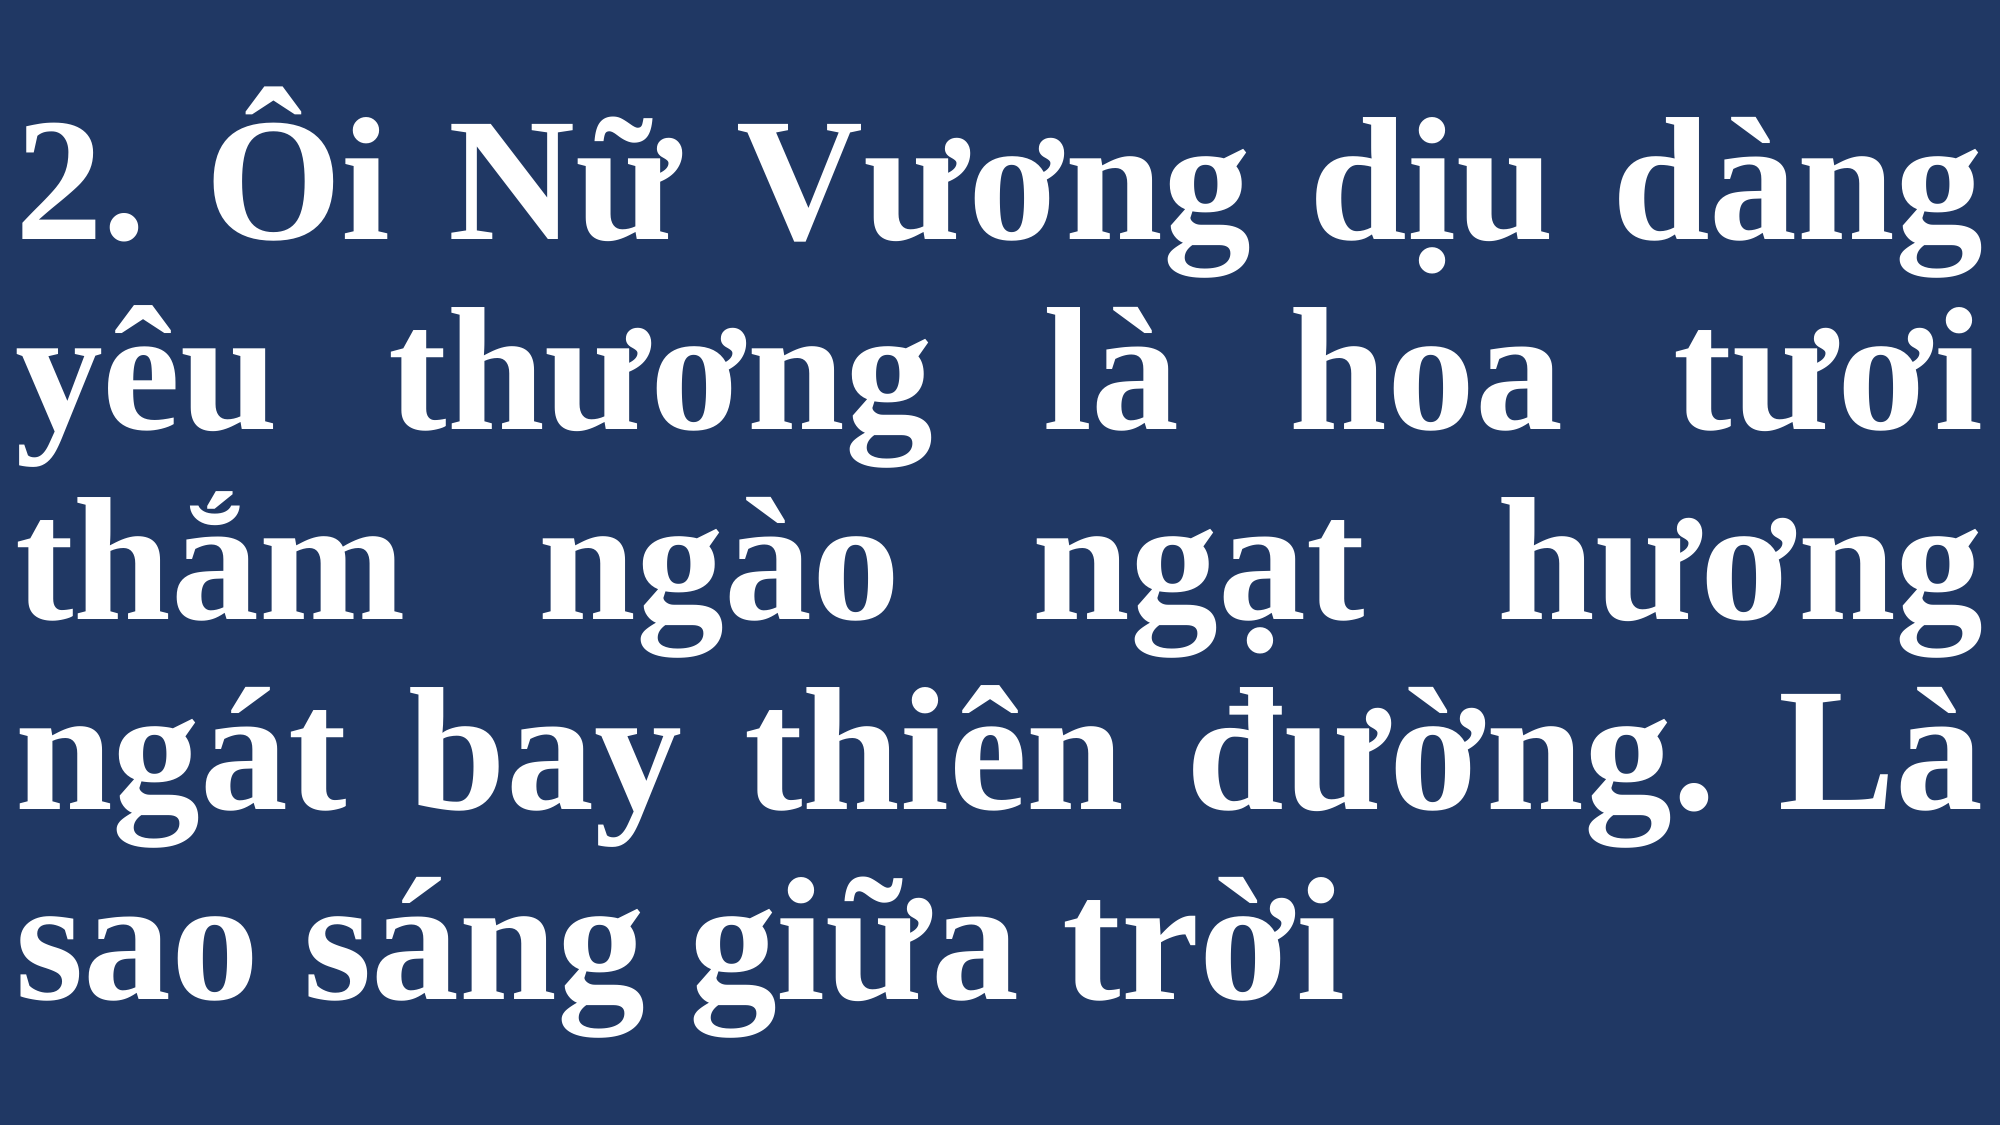

# 2. Ôi Nữ Vương dịu dàng yêu thương là hoa tươi thắm ngào ngạt hương ngát bay thiên đường. Là sao sáng giữa trời